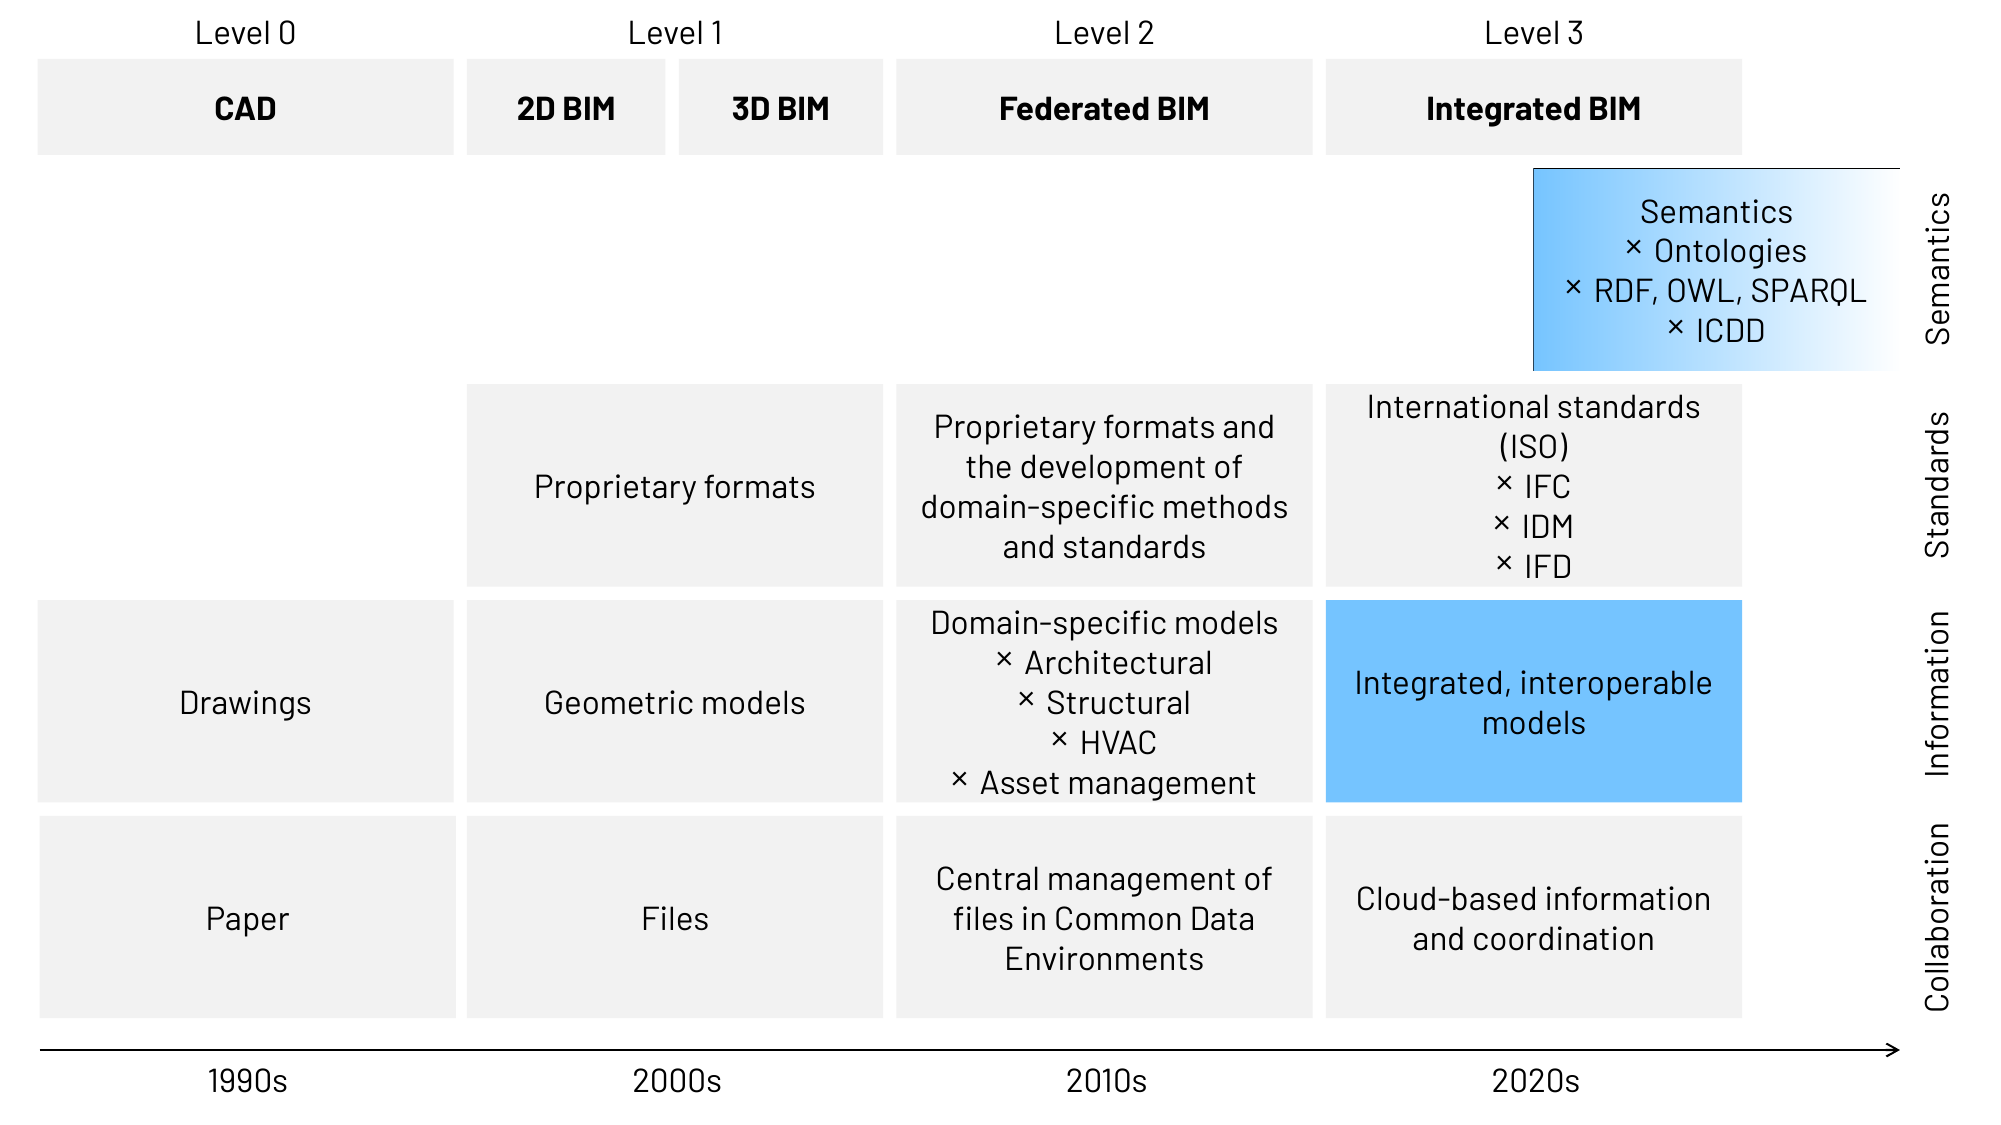

Level 0
Level 1
Level 2
Level 3
3D BIM
CAD
2D BIM
Federated BIM
Integrated BIM
Semantics
Ontologies
RDF, OWL, SPARQL
ICDD
Semantics
Proprietary formats and the development of domain-specific methods and standards
Proprietary formats
International standards (ISO)
IFC
IDM
IFD
Standards
Drawings
Geometric models
Domain-specific models
Architectural
Structural
HVAC
Asset management
Integrated, interoperable models
Information
Paper
Files
Central management of files in Common Data Environments
Cloud-based information and coordination
Collaboration
1990s
2000s
2010s
2020s